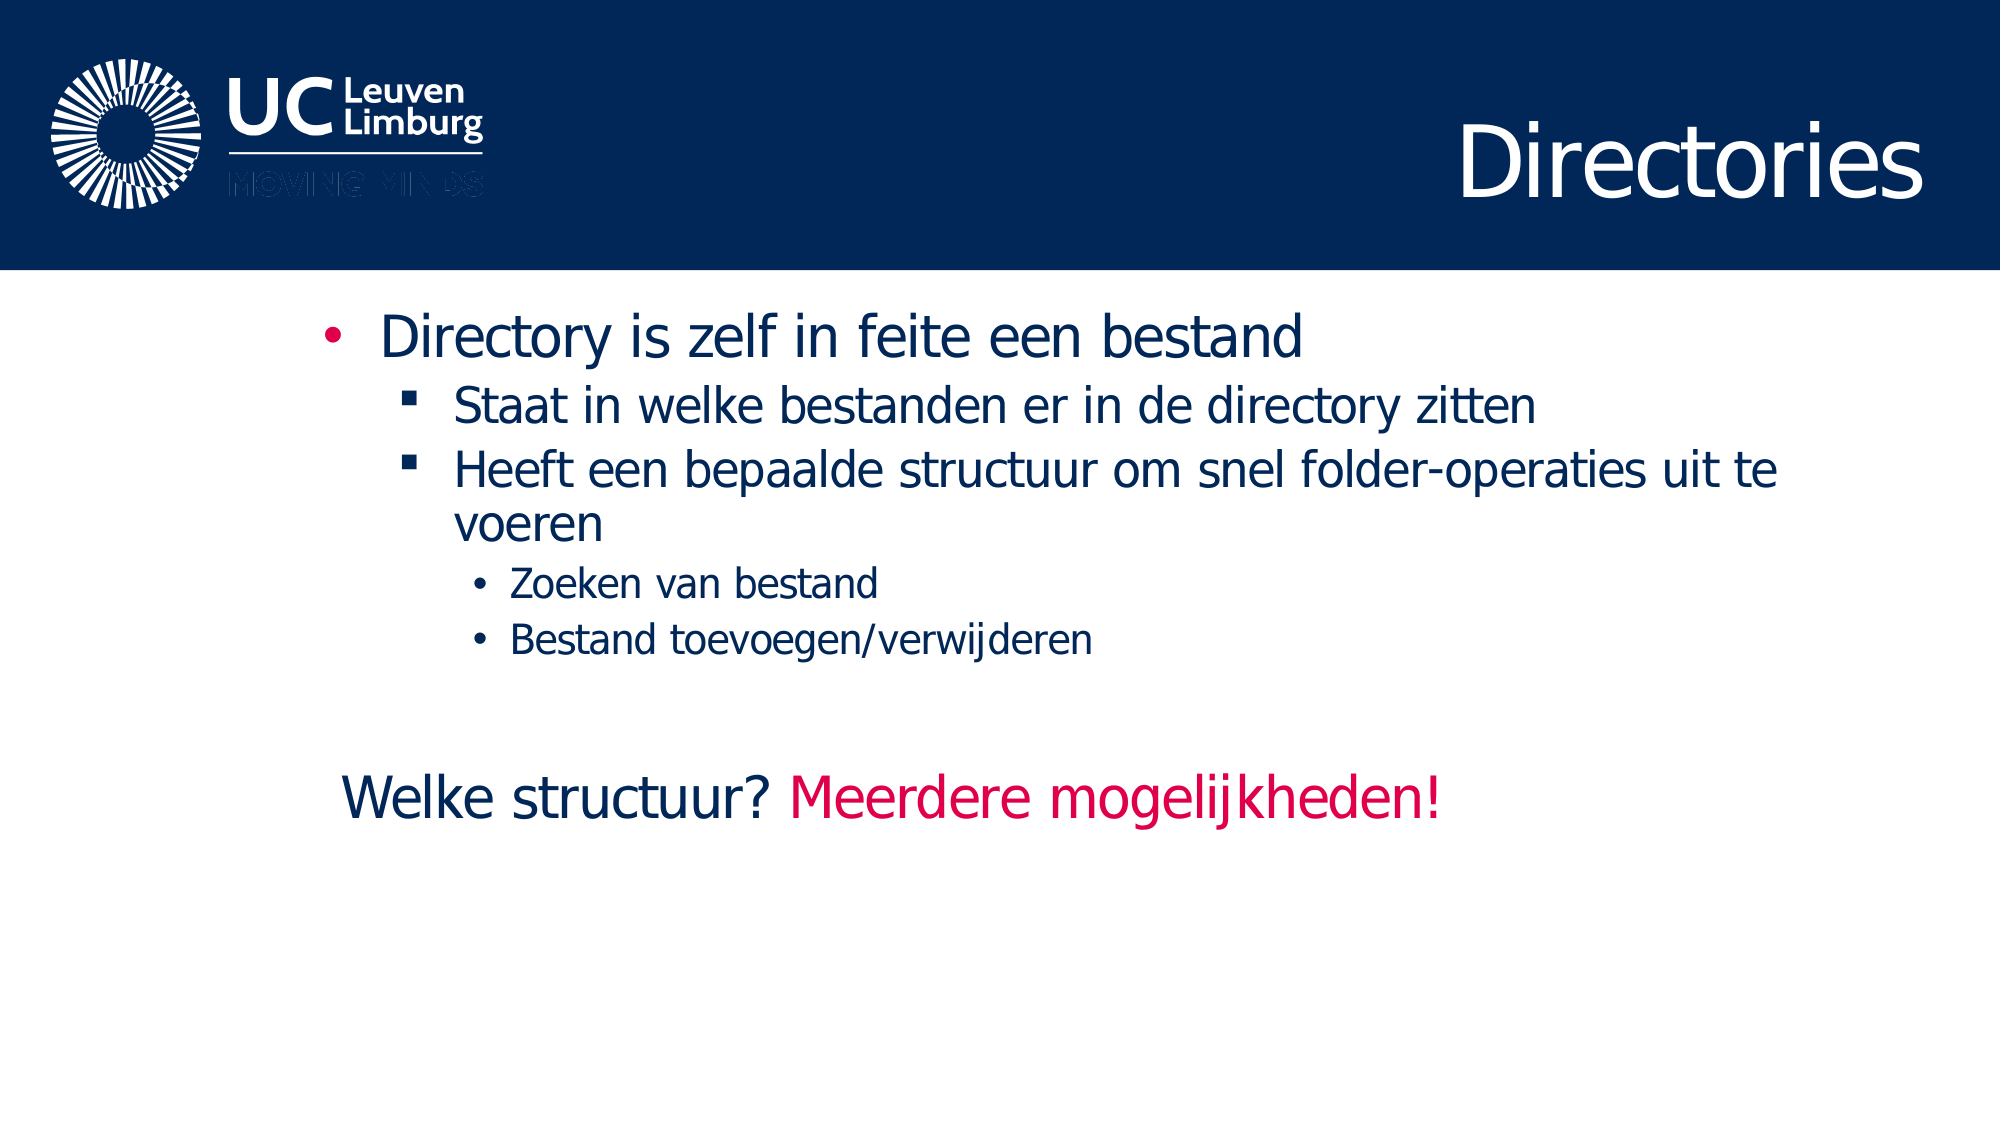

# Directories
Directory is zelf in feite een bestand
Staat in welke bestanden er in de directory zitten
Heeft een bepaalde structuur om snel folder-operaties uit te voeren
Zoeken van bestand
Bestand toevoegen/verwijderen

 Welke structuur? Meerdere mogelijkheden!